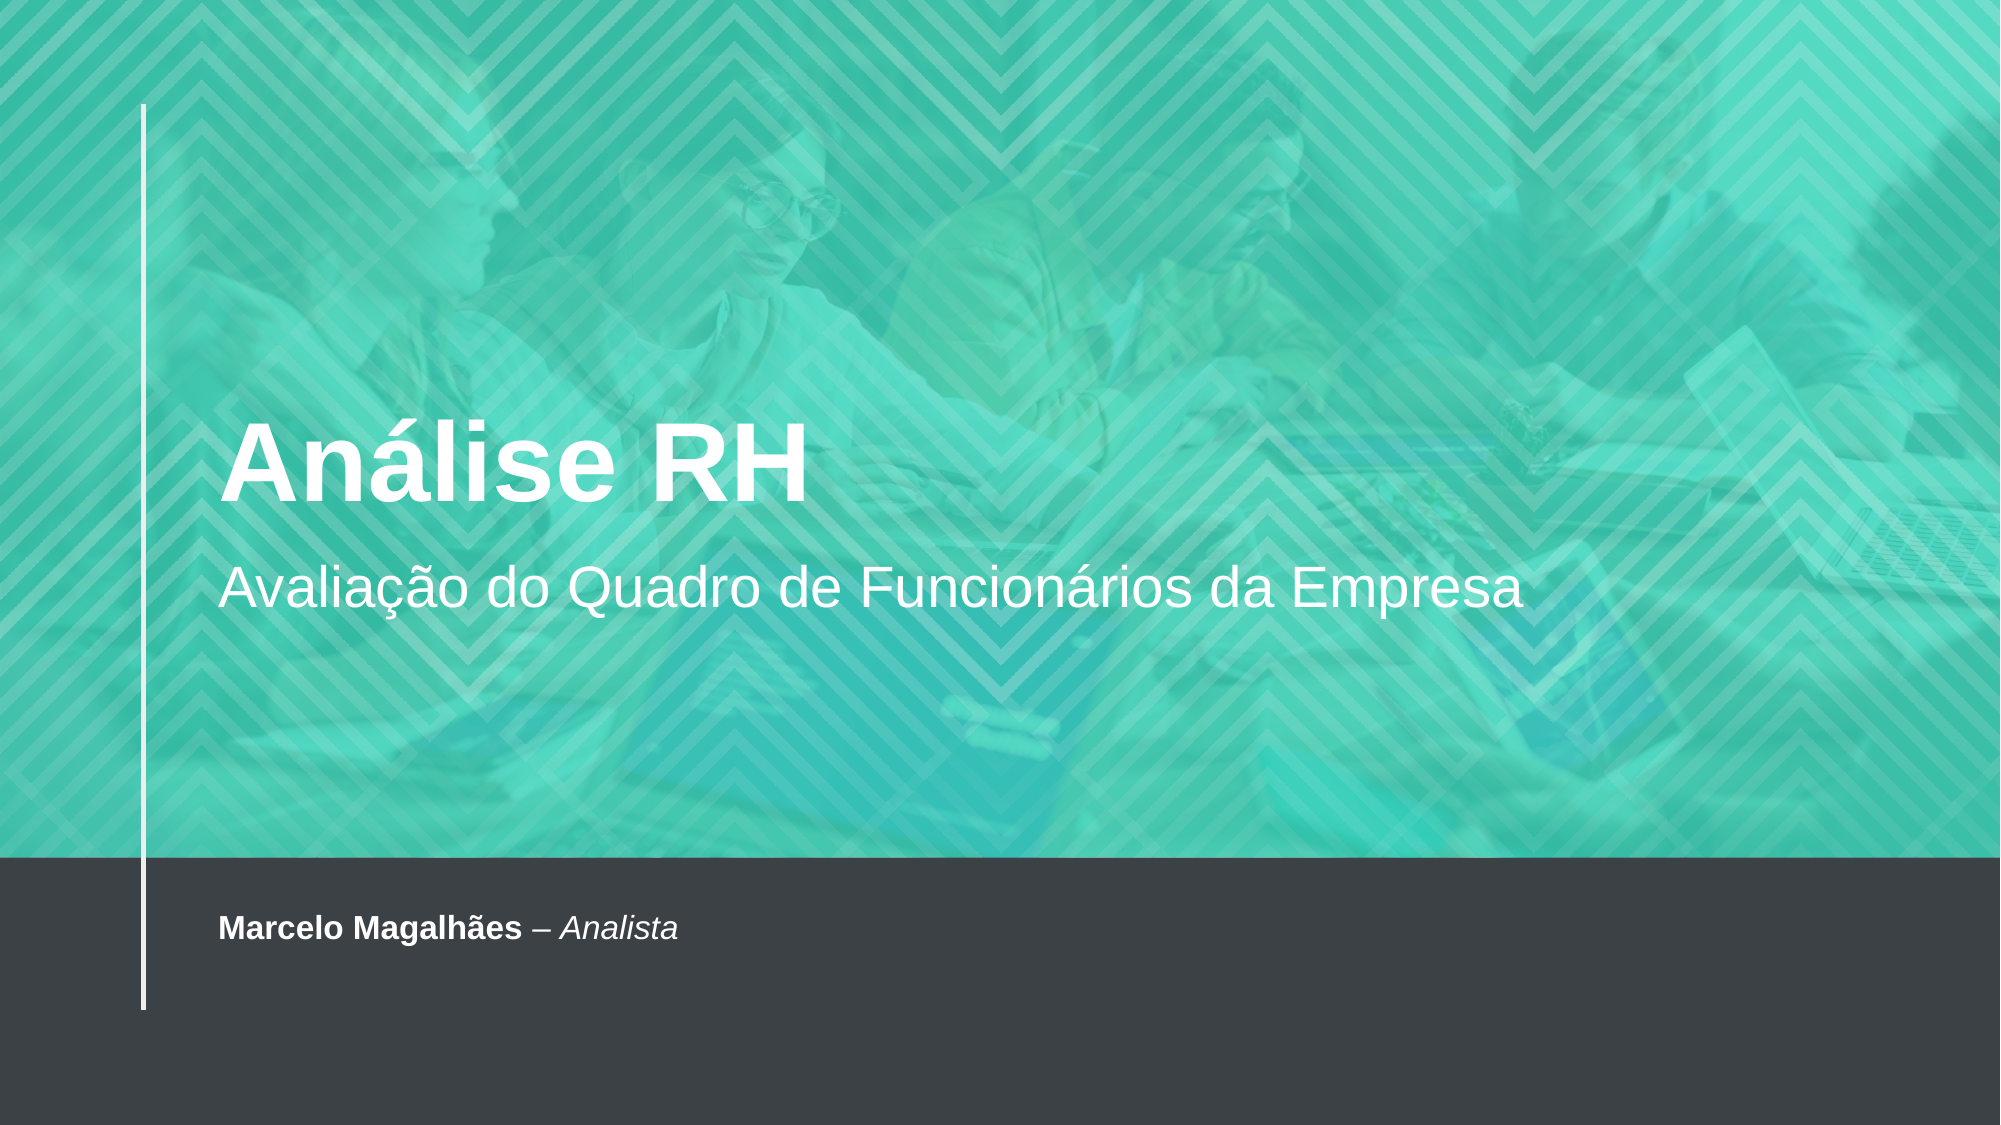

# Análise RH
Avaliação do Quadro de Funcionários da Empresa
Marcelo Magalhães – Analista